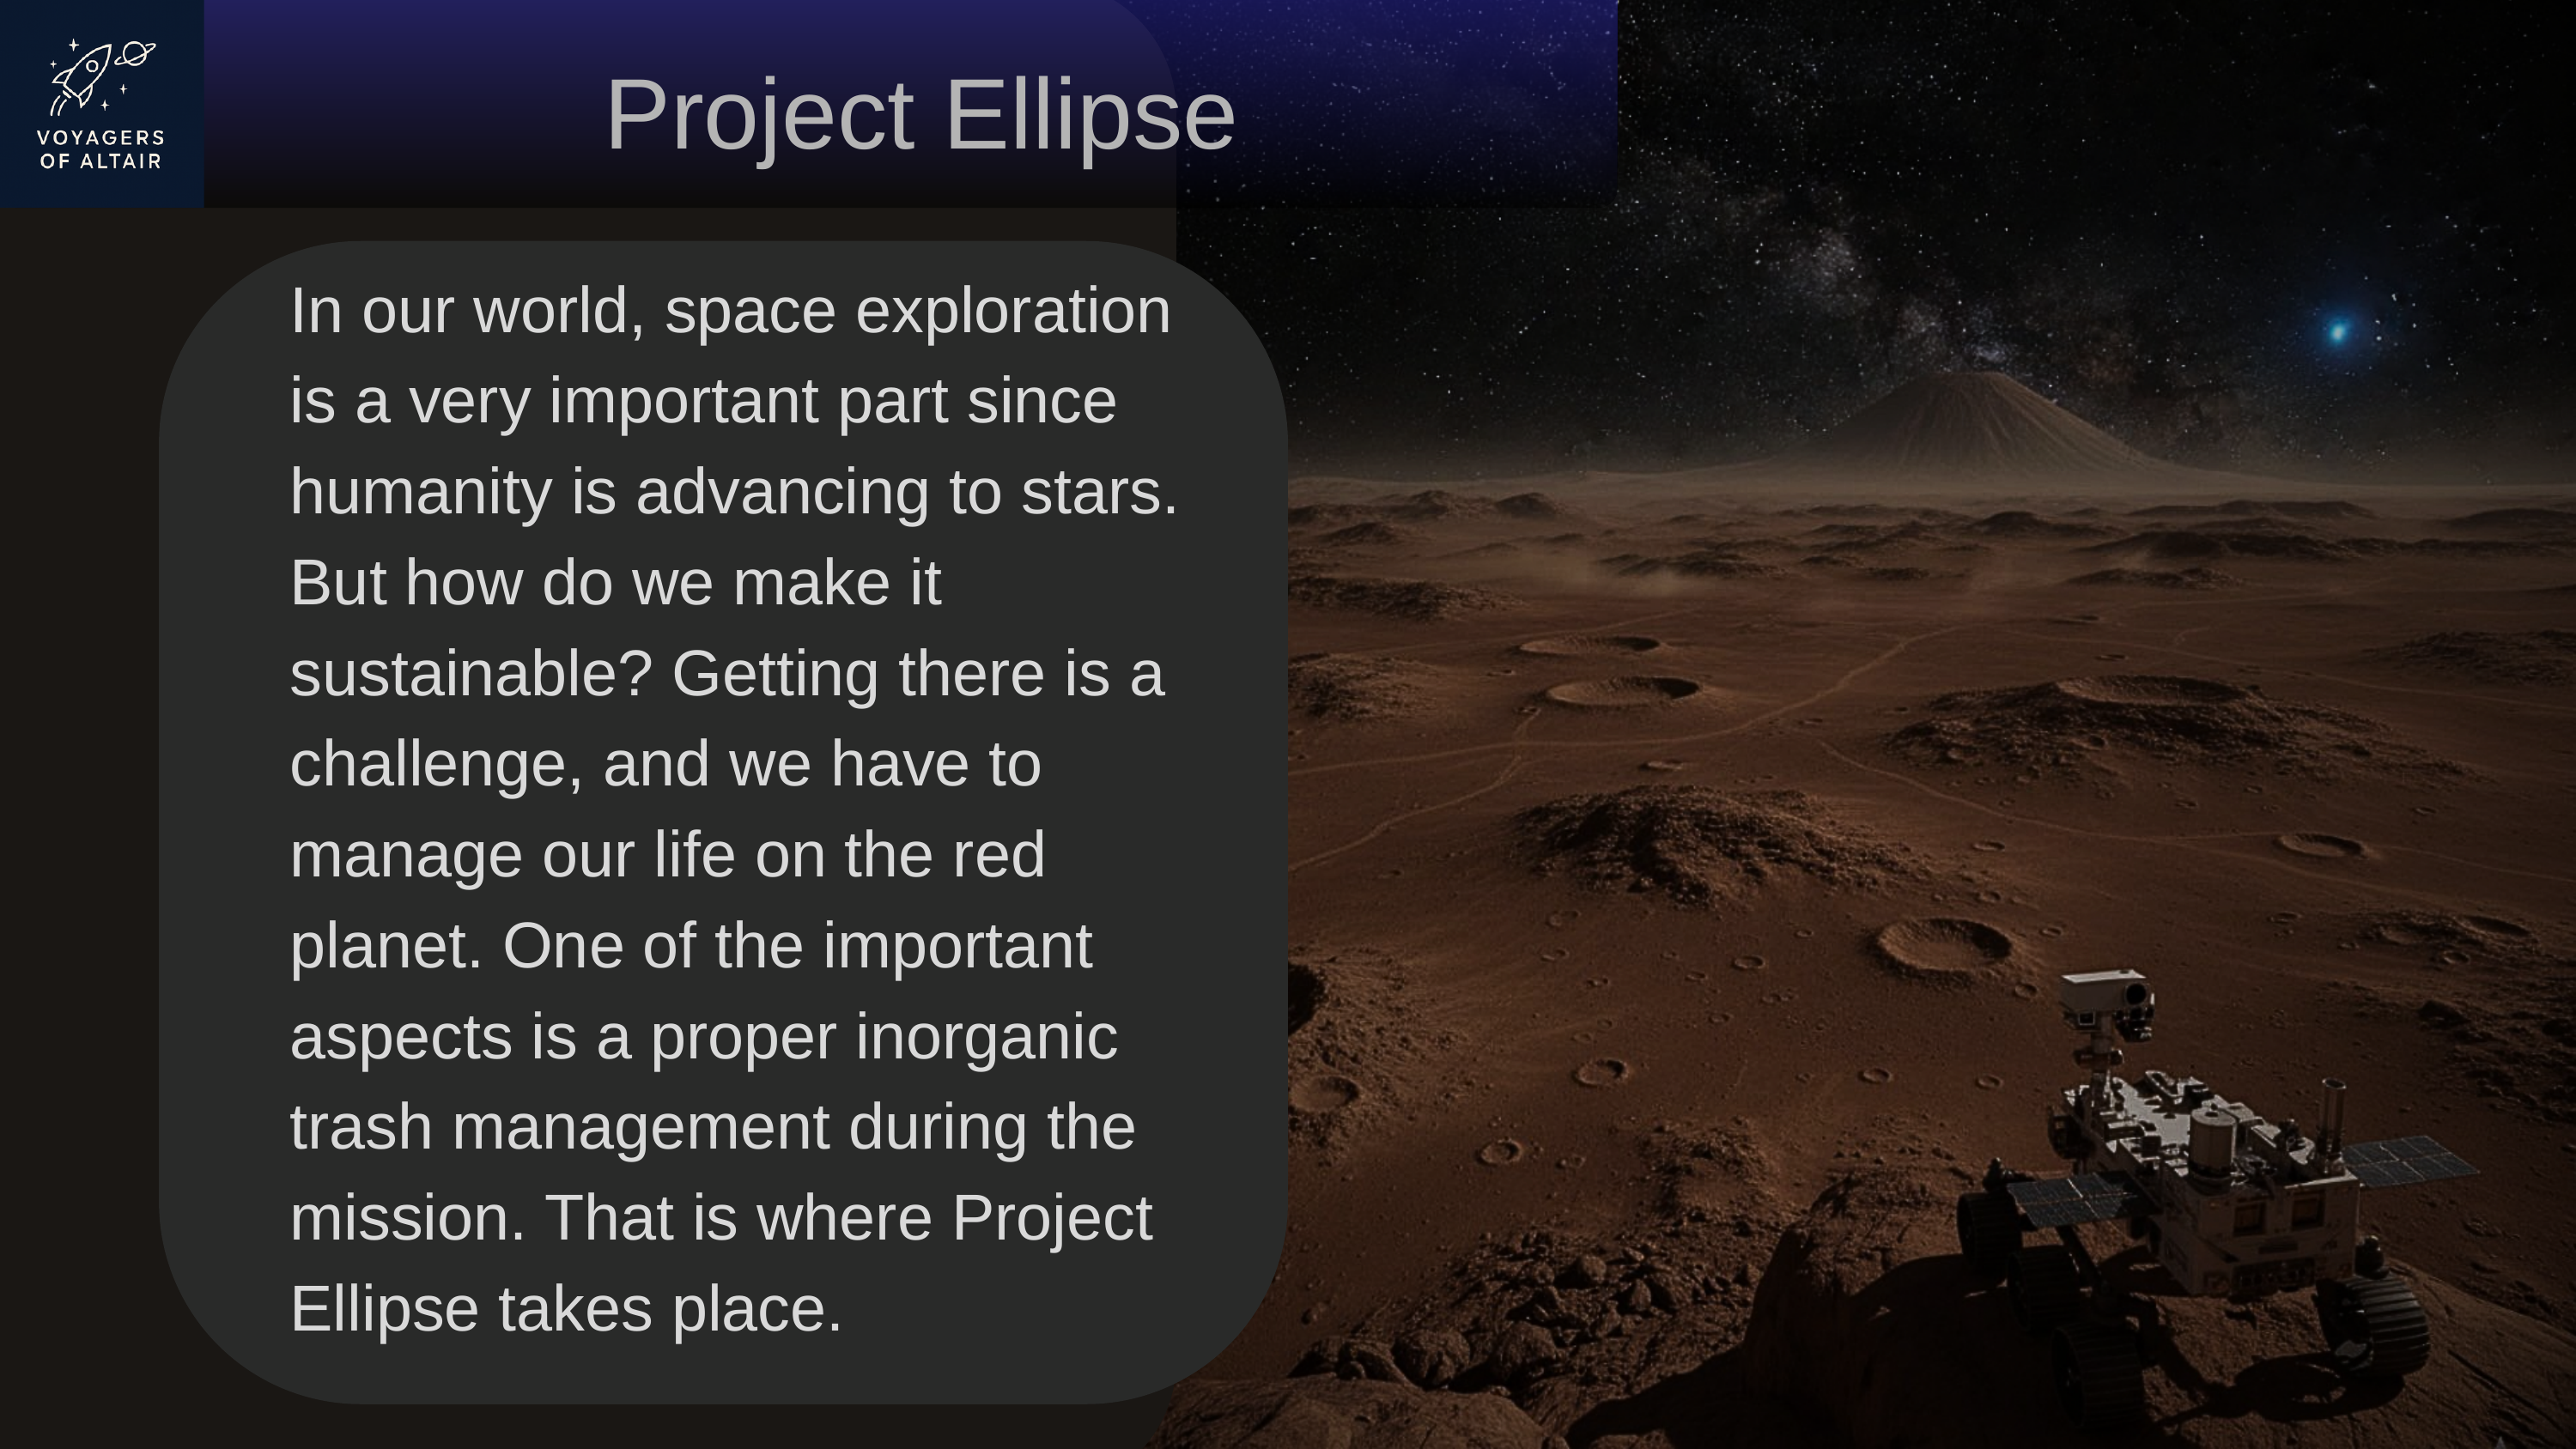

Project Ellipse

In our world, space exploration is a very important part since humanity is advancing to stars. But how do we make it  sustainable? Getting there is a challenge, and we have to manage our life on the red planet. One of the important aspects is a proper inorganic trash management during the mission. That is where Project Ellipse takes place.